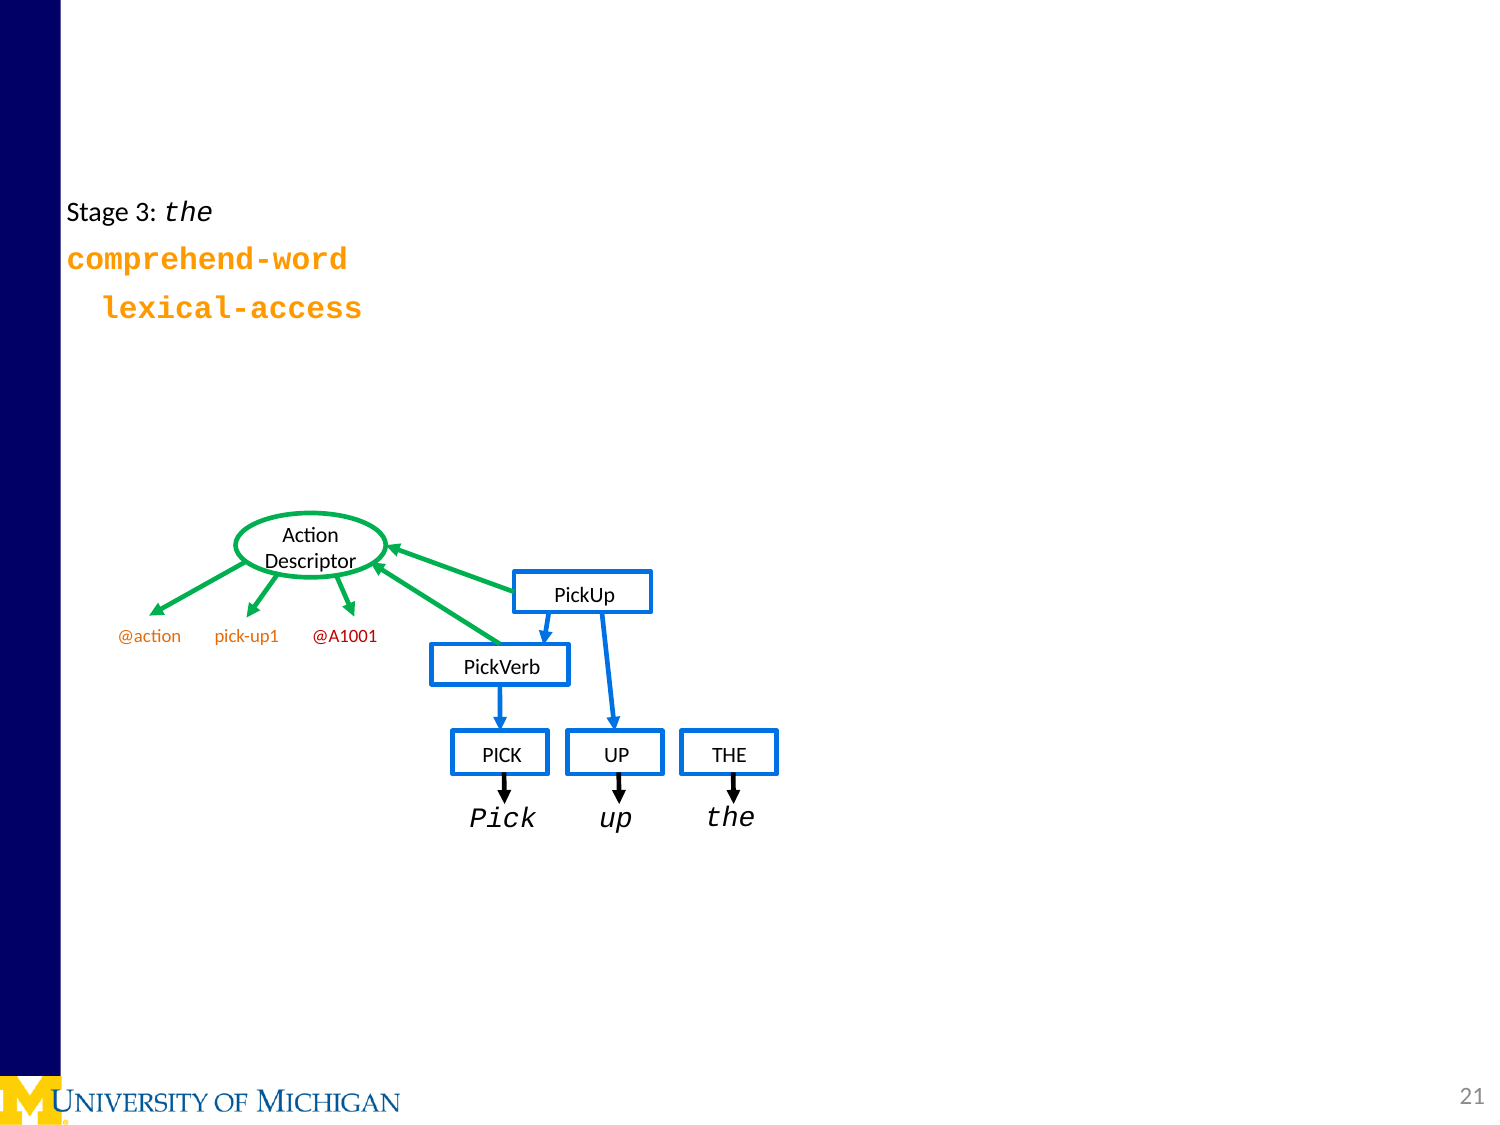

Stage 3: the
comprehend-word
lexical-access

Action
Descriptor

PickUp
@action
pick-up1
@A1001

PickVerb

THE
the

PICK
Pick

UP
up
21